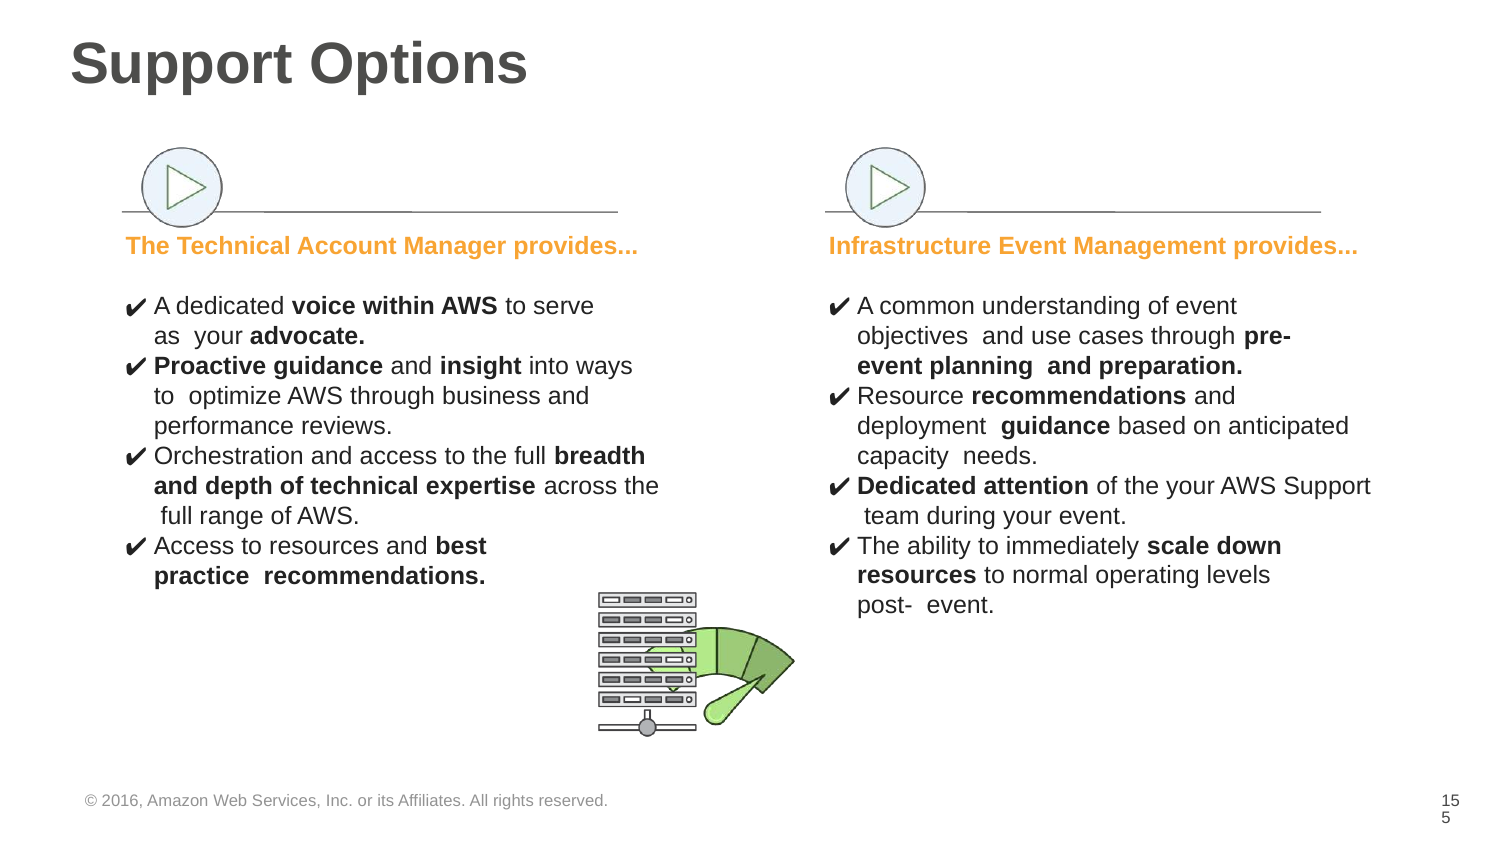

# Support Options

The Technical Account Manager provides...
Infrastructure Event Management provides...
A dedicated voice within AWS to serve as  your advocate.
Proactive guidance and insight into ways to  optimize AWS through business and  performance reviews.
Orchestration and access to the full breadth  and depth of technical expertise across the  full range of AWS.
Access to resources and best practice  recommendations.
A common understanding of event objectives  and use cases through pre-event planning  and preparation.
Resource recommendations and deployment  guidance based on anticipated capacity  needs.
Dedicated attention of the your AWS Support  team during your event.
The ability to immediately scale down  resources to normal operating levels post-  event.

© 2016, Amazon Web Services, Inc. or its Affiliates. All rights reserved.
155